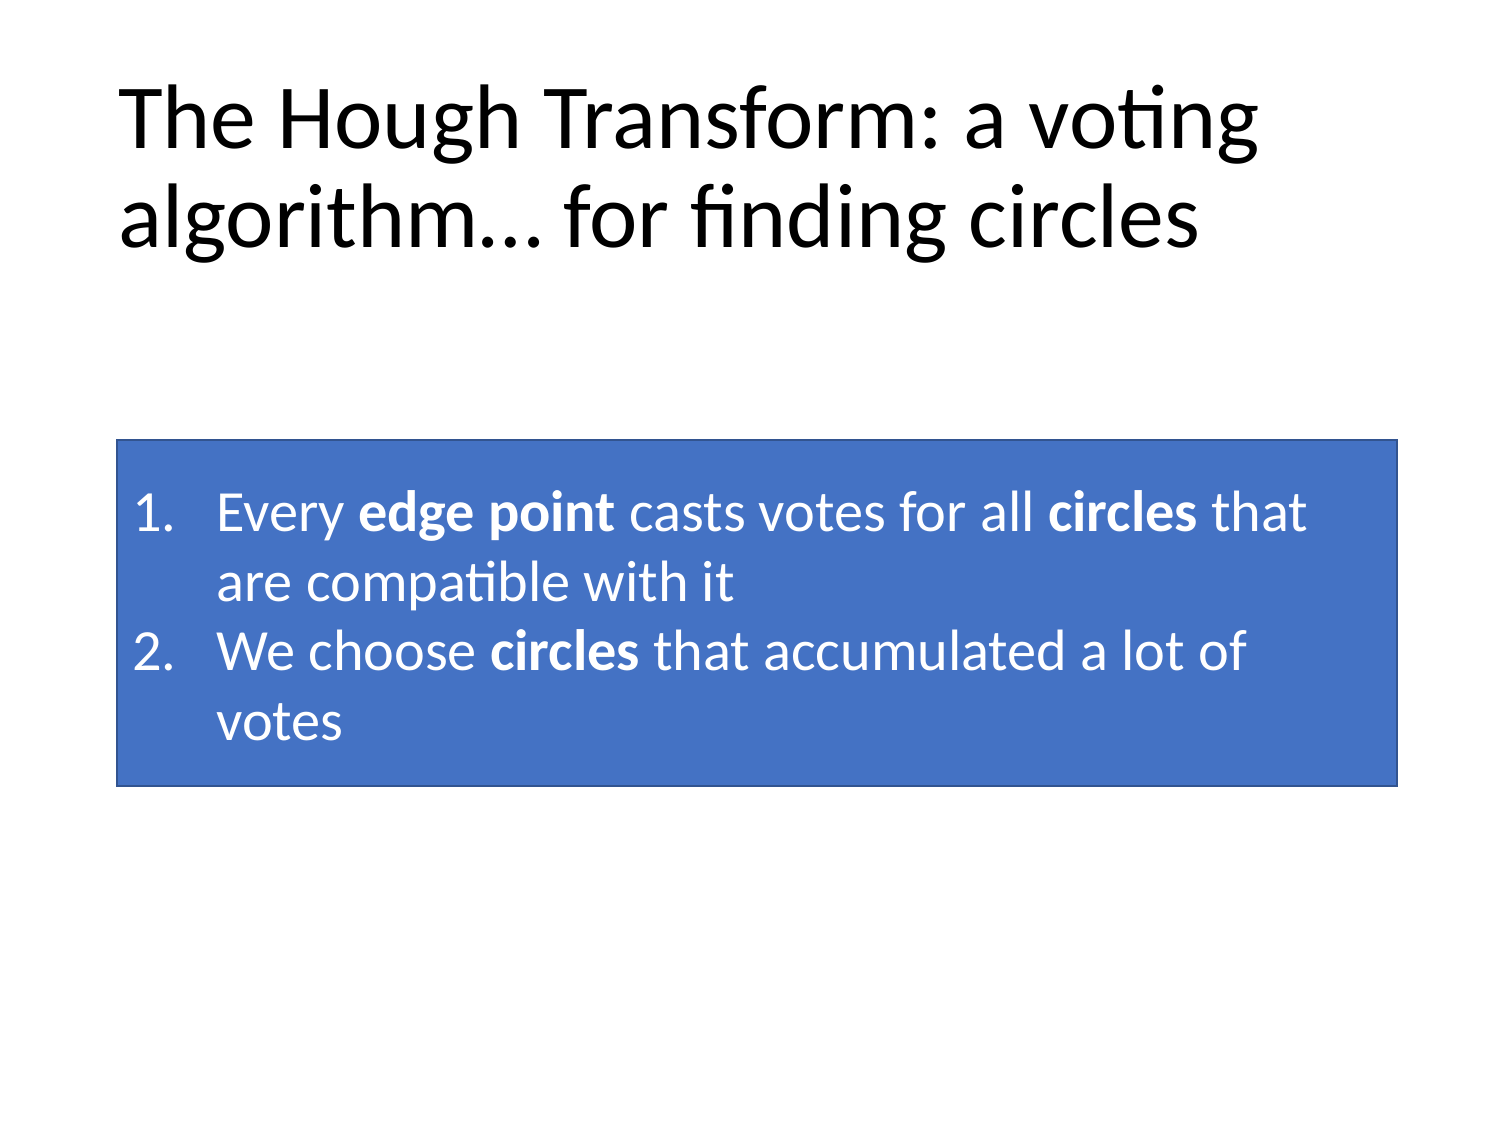

# The Hough Transform: a voting algorithm… for finding circles
Every edge point casts votes for all circles that are compatible with it
We choose circles that accumulated a lot of votes